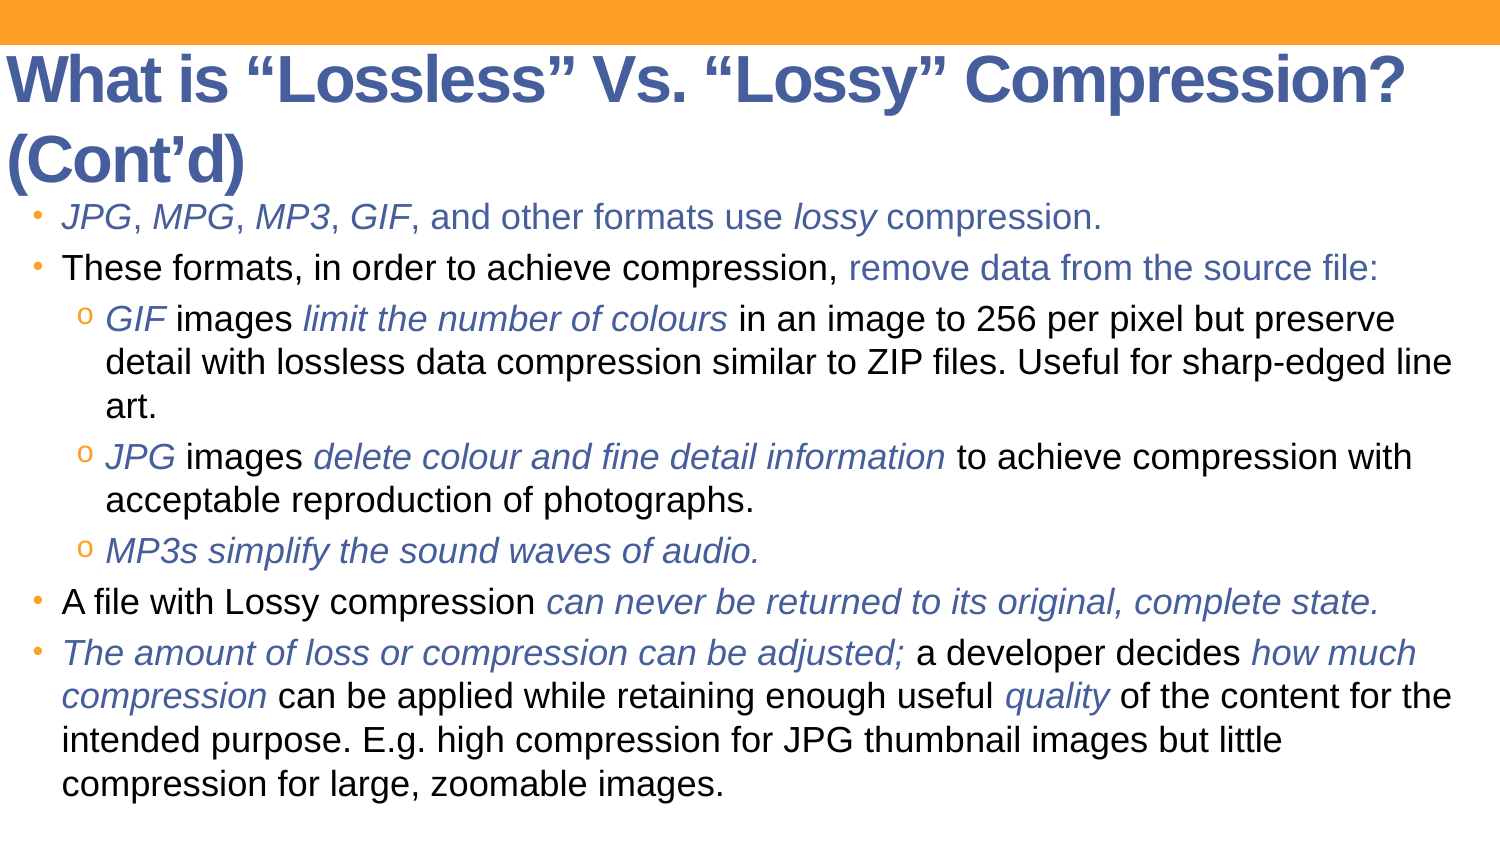

# What is “Lossless” Vs. “Lossy” Compression? (Cont’d)
JPG, MPG, MP3, GIF, and other formats use lossy compression.
These formats, in order to achieve compression, remove data from the source file:
GIF images limit the number of colours in an image to 256 per pixel but preserve detail with lossless data compression similar to ZIP files. Useful for sharp-edged line art.
JPG images delete colour and fine detail information to achieve compression with acceptable reproduction of photographs.
MP3s simplify the sound waves of audio.
A file with Lossy compression can never be returned to its original, complete state.
The amount of loss or compression can be adjusted; a developer decides how much compression can be applied while retaining enough useful quality of the content for the intended purpose. E.g. high compression for JPG thumbnail images but little compression for large, zoomable images.